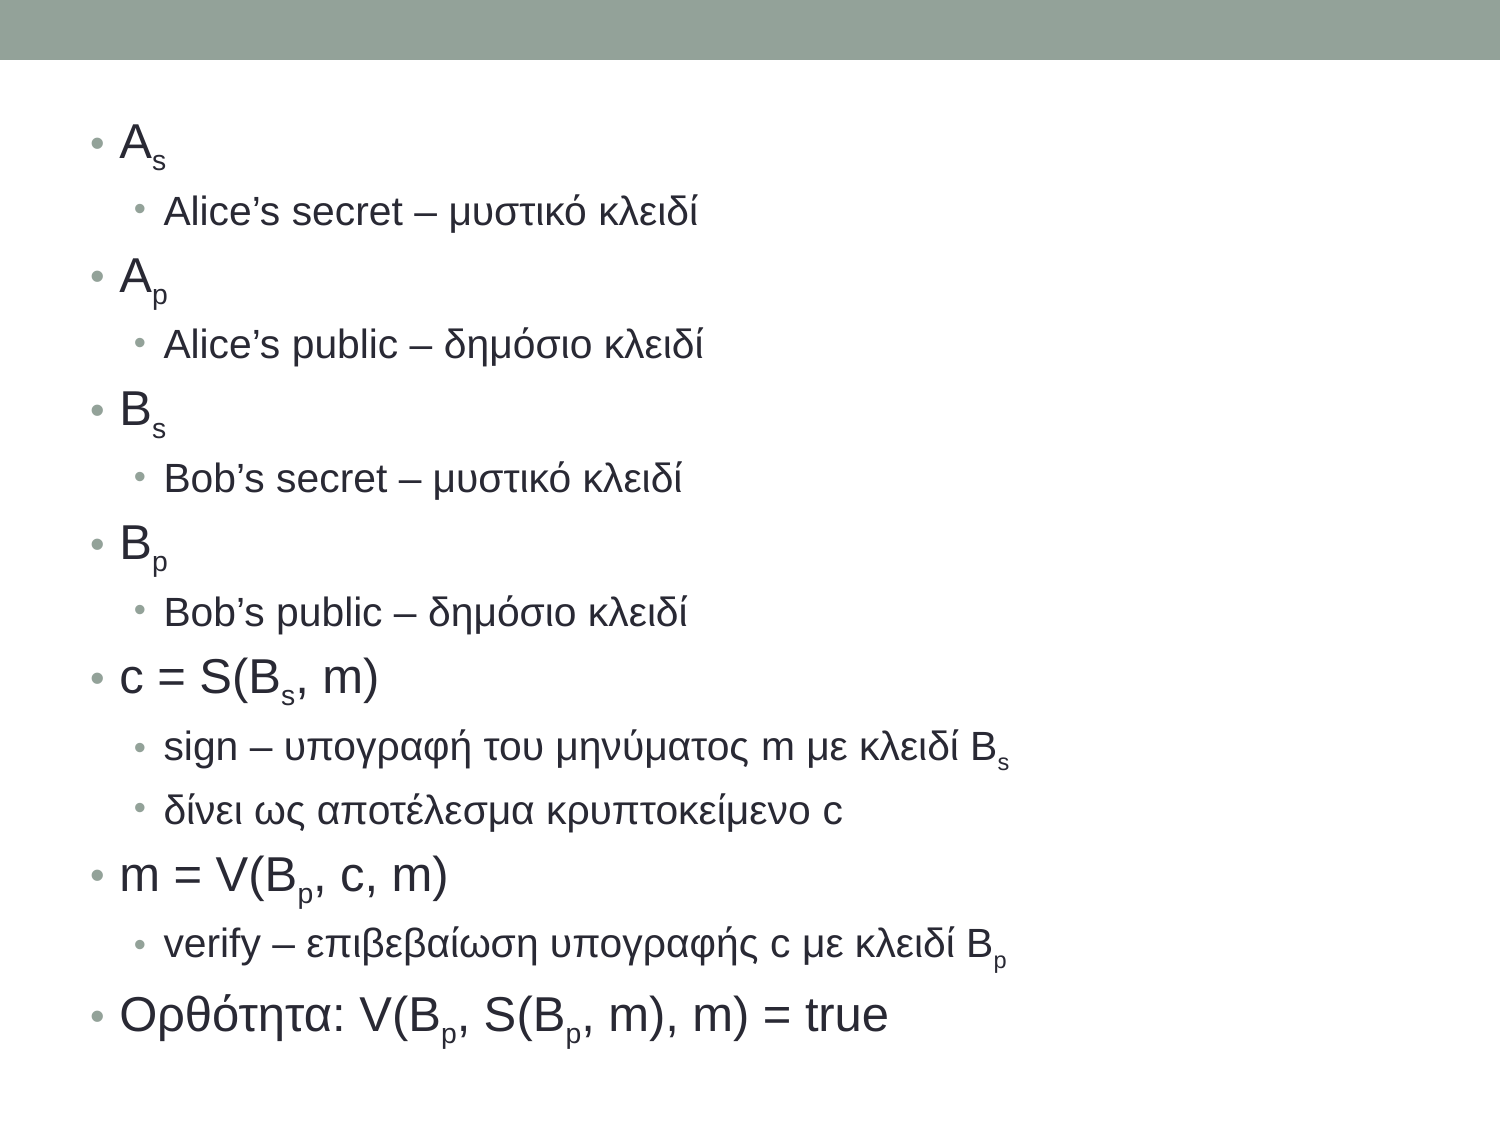

As
Alice’s secret – μυστικό κλειδί
Ap
Alice’s public – δημόσιο κλειδί
Βs
Bob’s secret – μυστικό κλειδί
Βp
Bob’s public – δημόσιο κλειδί
c = S(Βs, m)
sign – υπογραφή του μηνύματος m με κλειδί Βs
δίνει ως αποτέλεσμα κρυπτοκείμενο c
m = V(Βp, c, m)
verify – επιβεβαίωση υπογραφής c με κλειδί Βp
Ορθότητα: V(Βp, S(Βp, m), m) = true